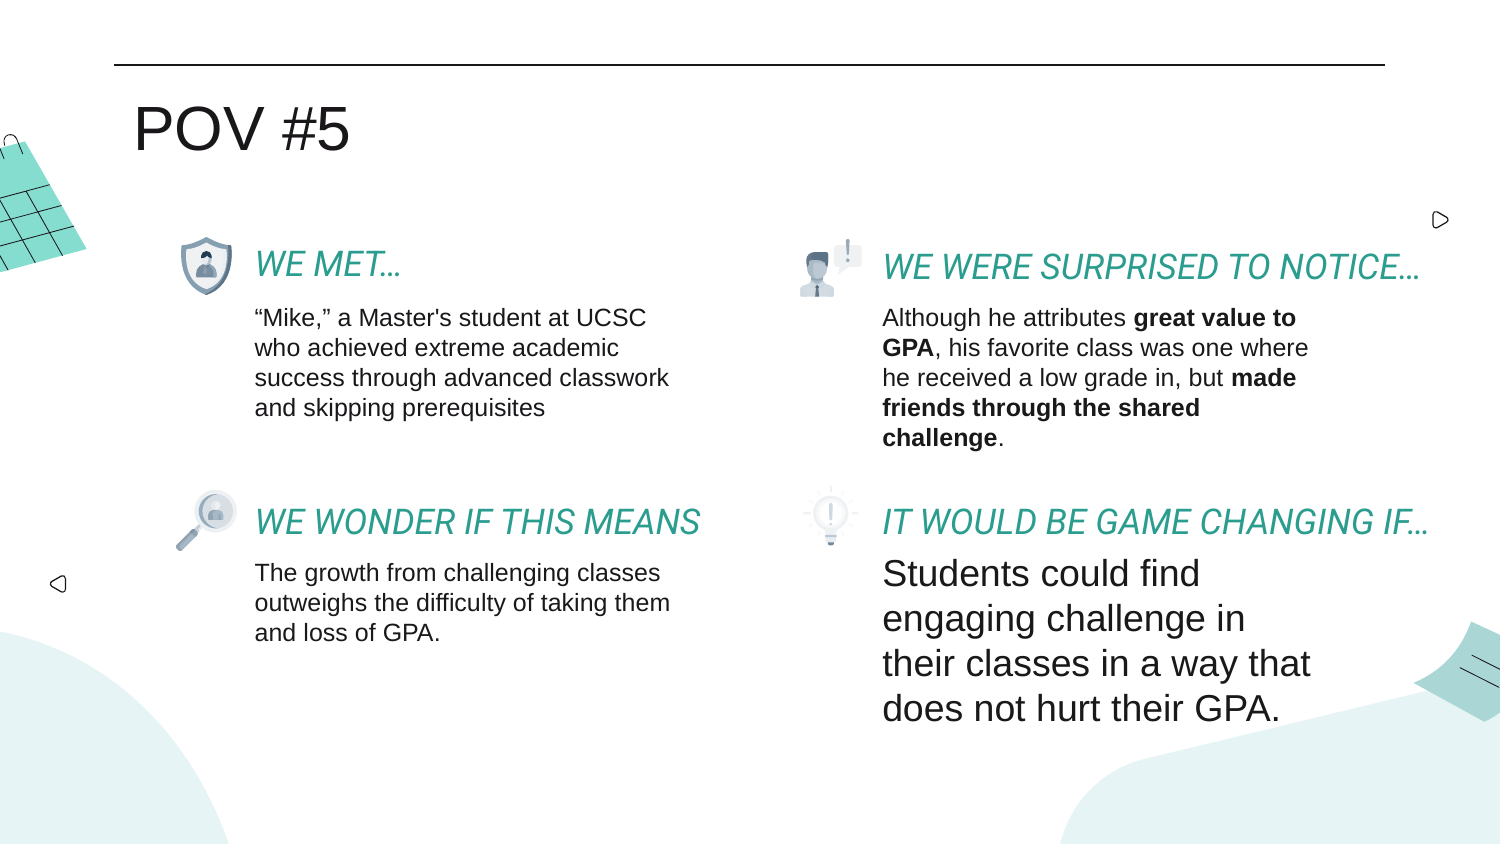

# POV #5
WE WERE SURPRISED TO NOTICE…
WE MET…

“Mike,” a Master's student at UCSC who achieved extreme academic success through advanced classwork and skipping prerequisites
Although he attributes great value to GPA, his favorite class was one where he received a low grade in, but made friends through the shared challenge.
WE WONDER IF THIS MEANS
IT WOULD BE GAME CHANGING IF…

The growth from challenging classes outweighs the difficulty of taking them and loss of GPA.

Students could find engaging challenge in their classes in a way that does not hurt their GPA.